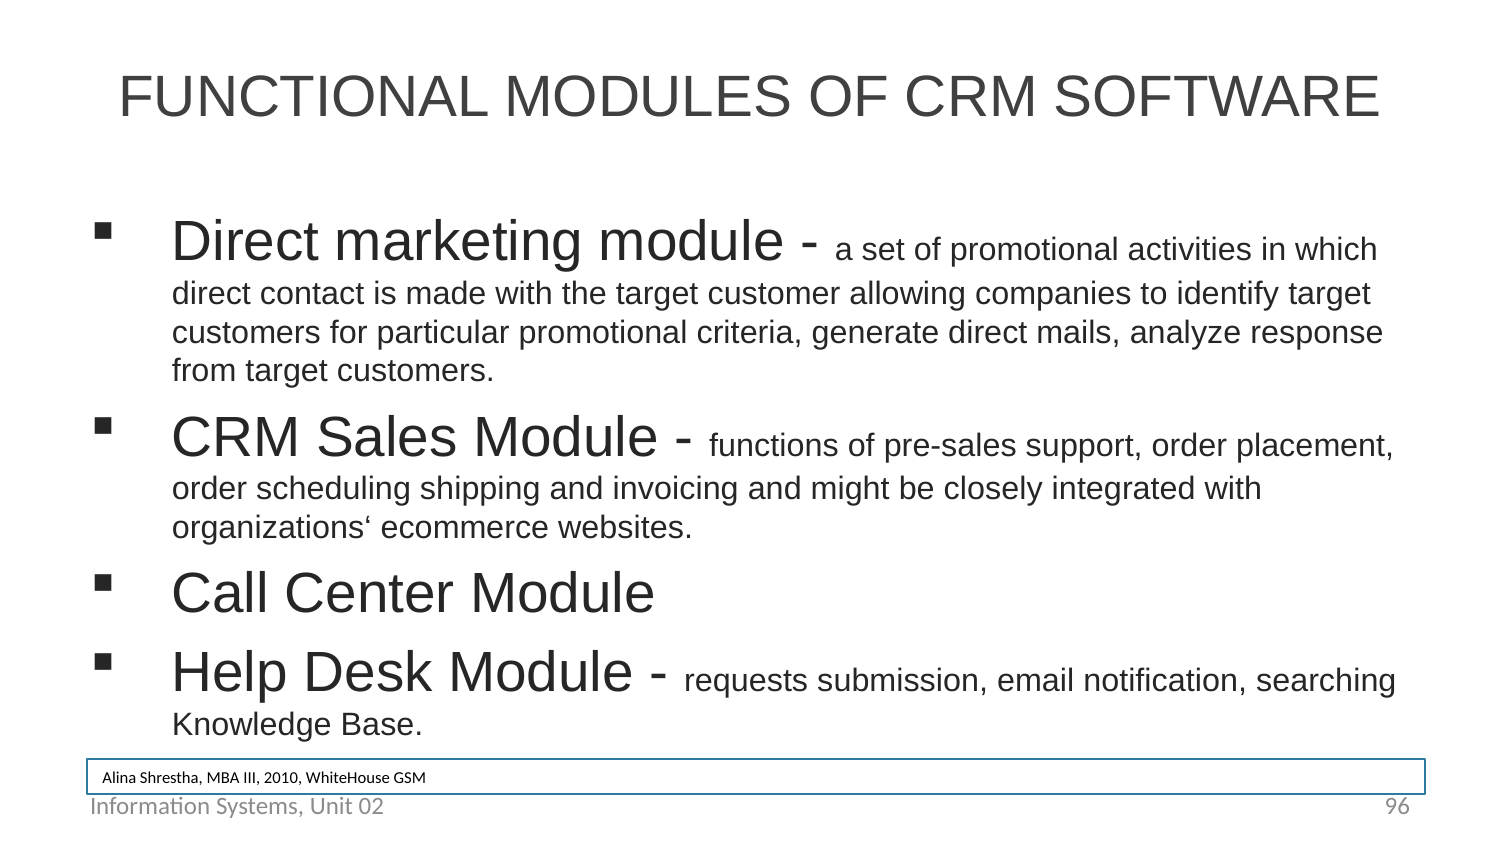

# Functional Modules of CRM Software
Direct marketing module - a set of promotional activities in which direct contact is made with the target customer allowing companies to identify target customers for particular promotional criteria, generate direct mails, analyze response from target customers.
CRM Sales Module - functions of pre-sales support, order placement, order scheduling shipping and invoicing and might be closely integrated with organizations‘ ecommerce websites.
Call Center Module
Help Desk Module - requests submission, email notification, searching Knowledge Base.

Alina Shrestha, MBA III, 2010, WhiteHouse GSM
Information Systems, Unit 02
96